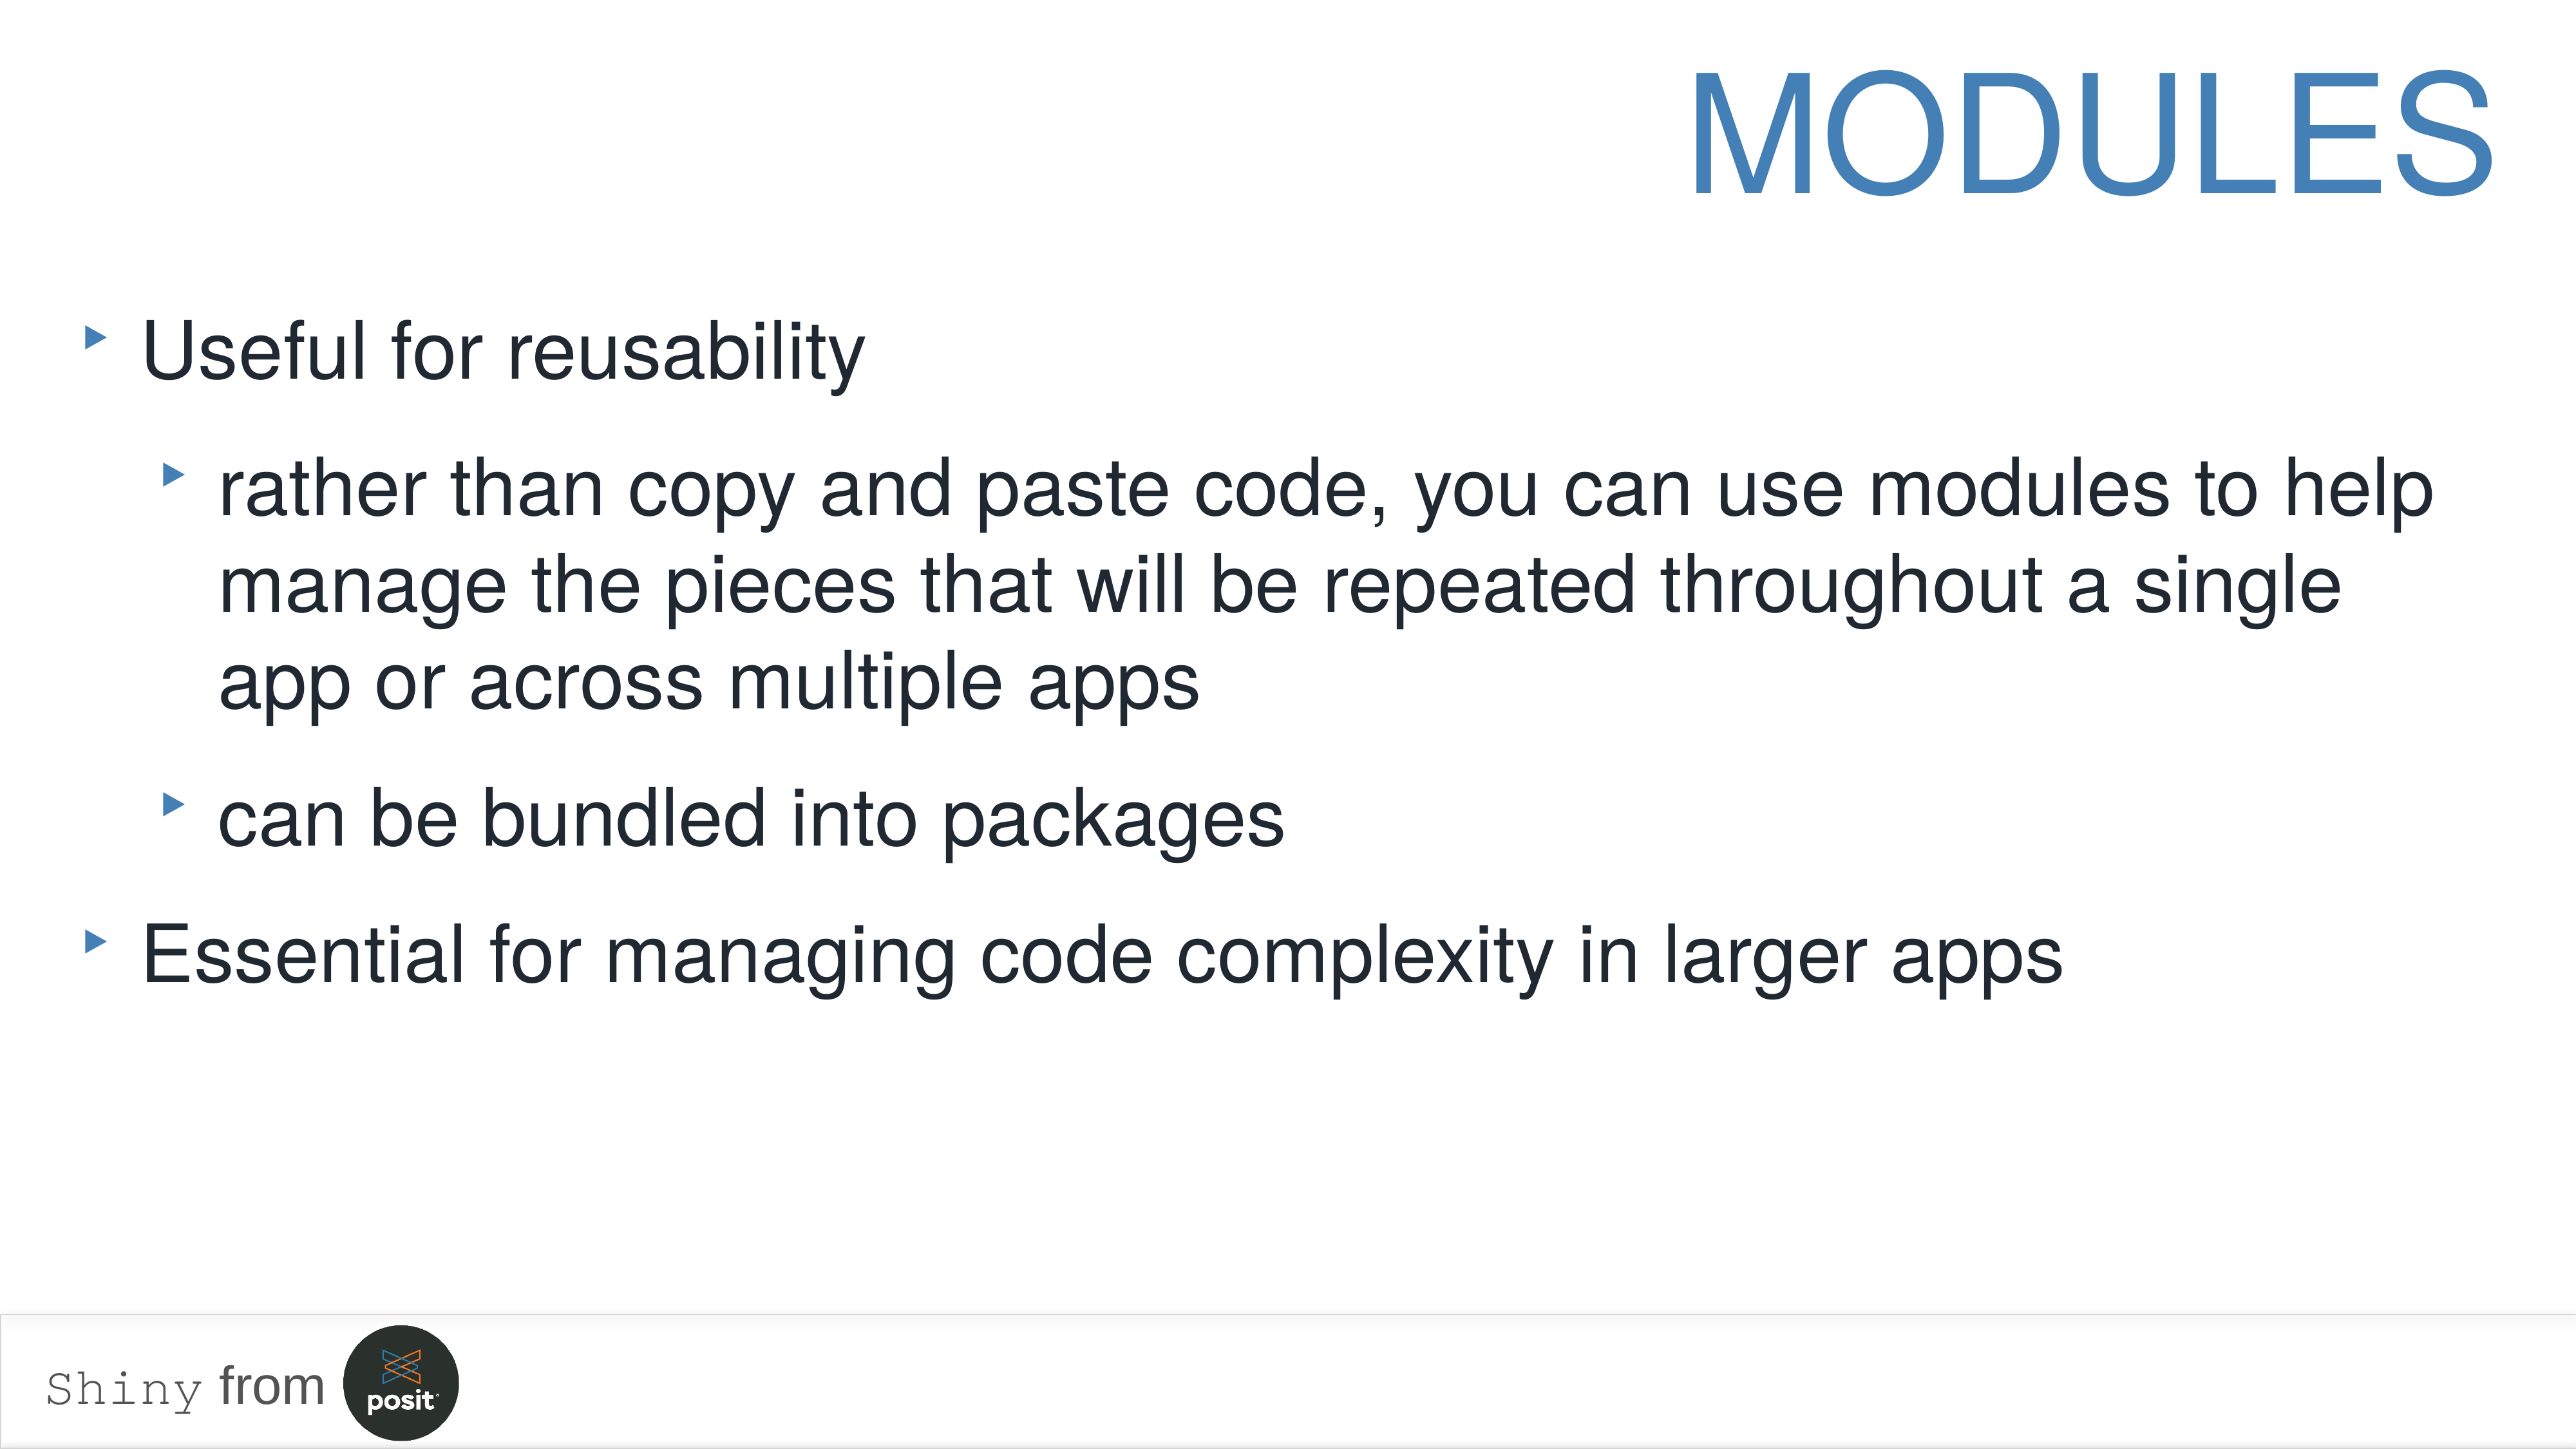

Modules
Useful for reusability
rather than copy and paste code, you can use modules to help manage the pieces that will be repeated throughout a single app or across multiple apps
can be bundled into packages
Essential for managing code complexity in larger apps